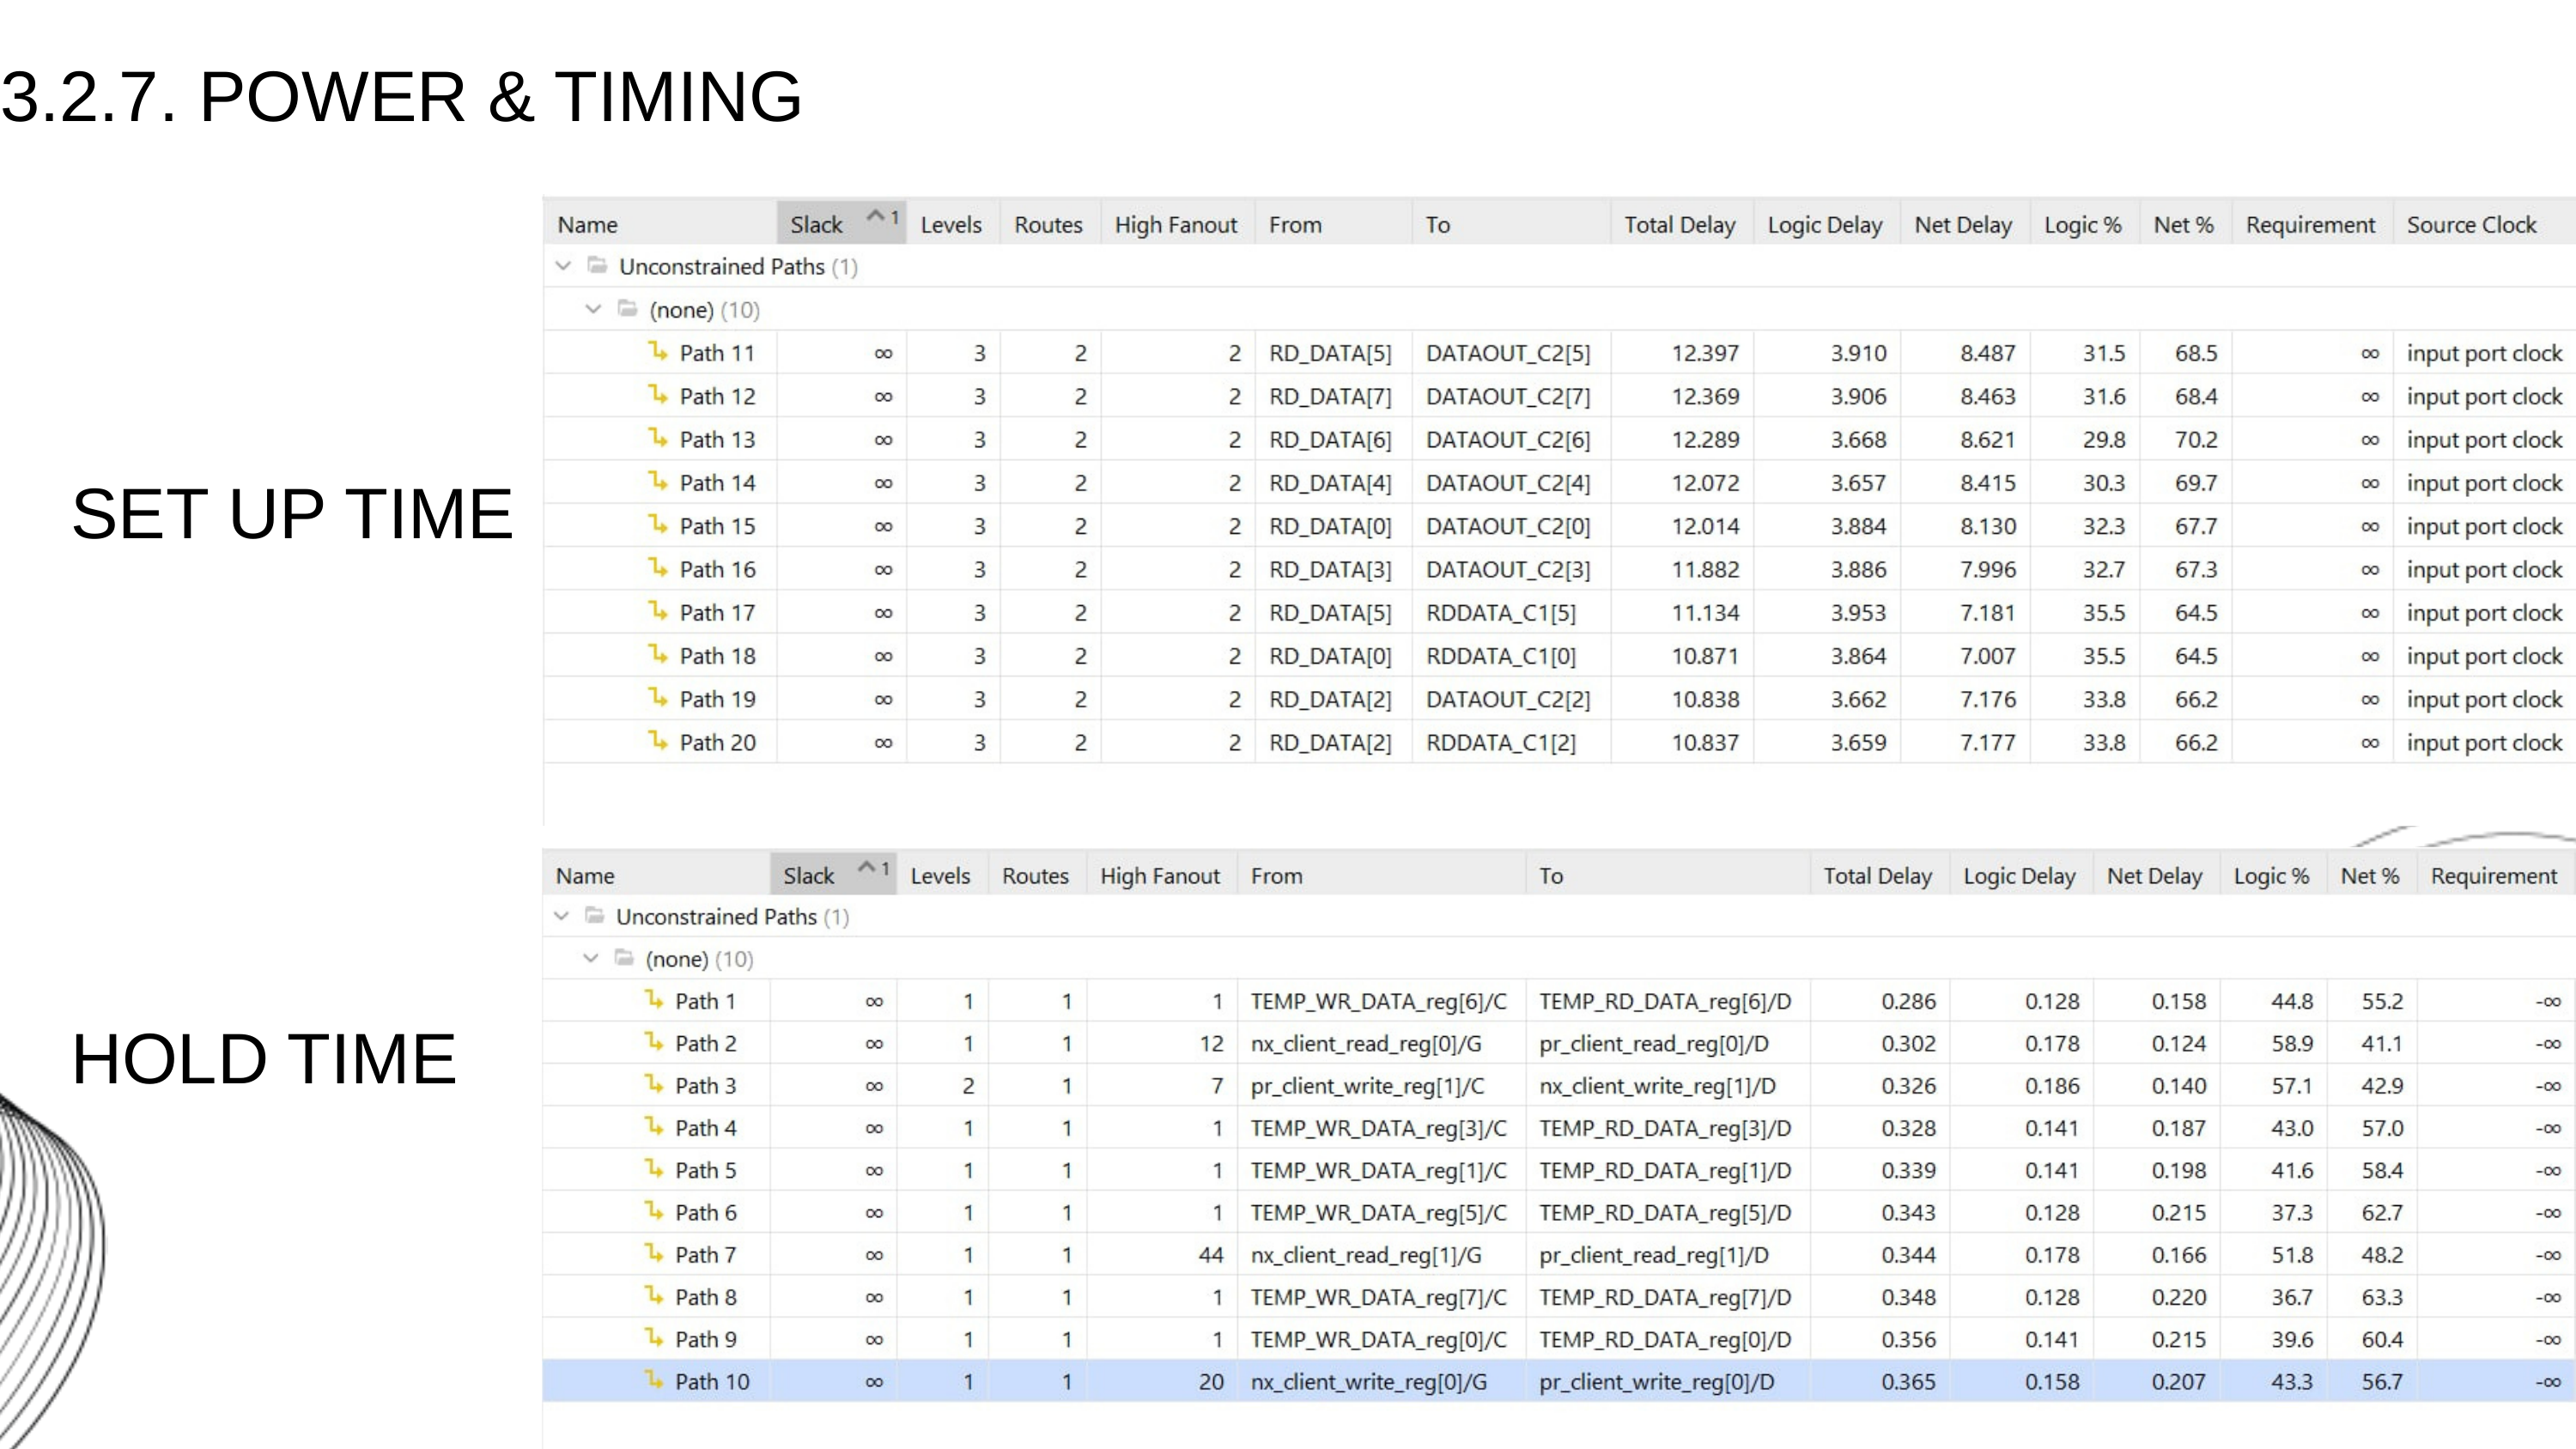

3.2.7. POWER & TIMING

SET UP TIME

HOLD TIME